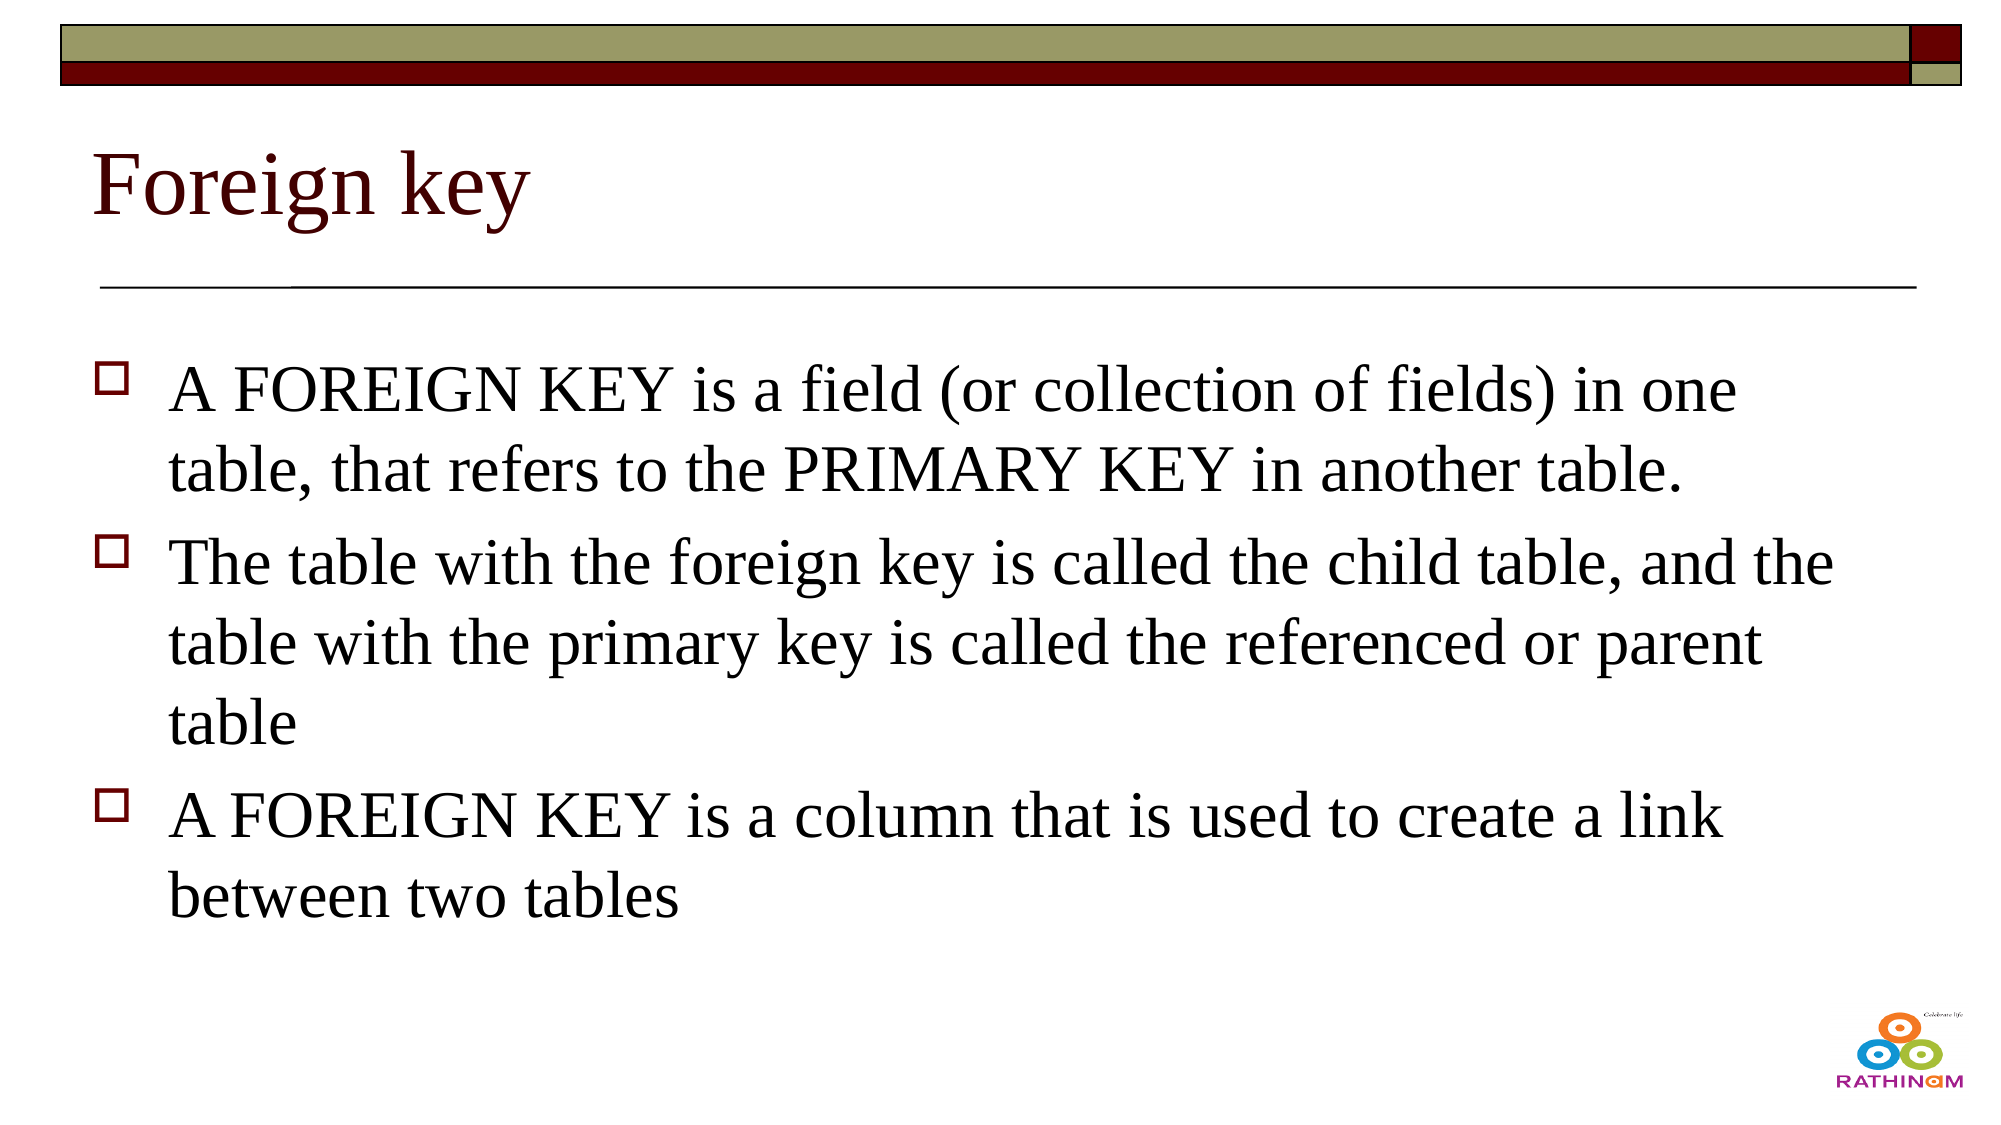

# Foreign key
A FOREIGN KEY is a field (or collection of fields) in one table, that refers to the PRIMARY KEY in another table.
The table with the foreign key is called the child table, and the table with the primary key is called the referenced or parent table
A FOREIGN KEY is a column that is used to create a link between two tables